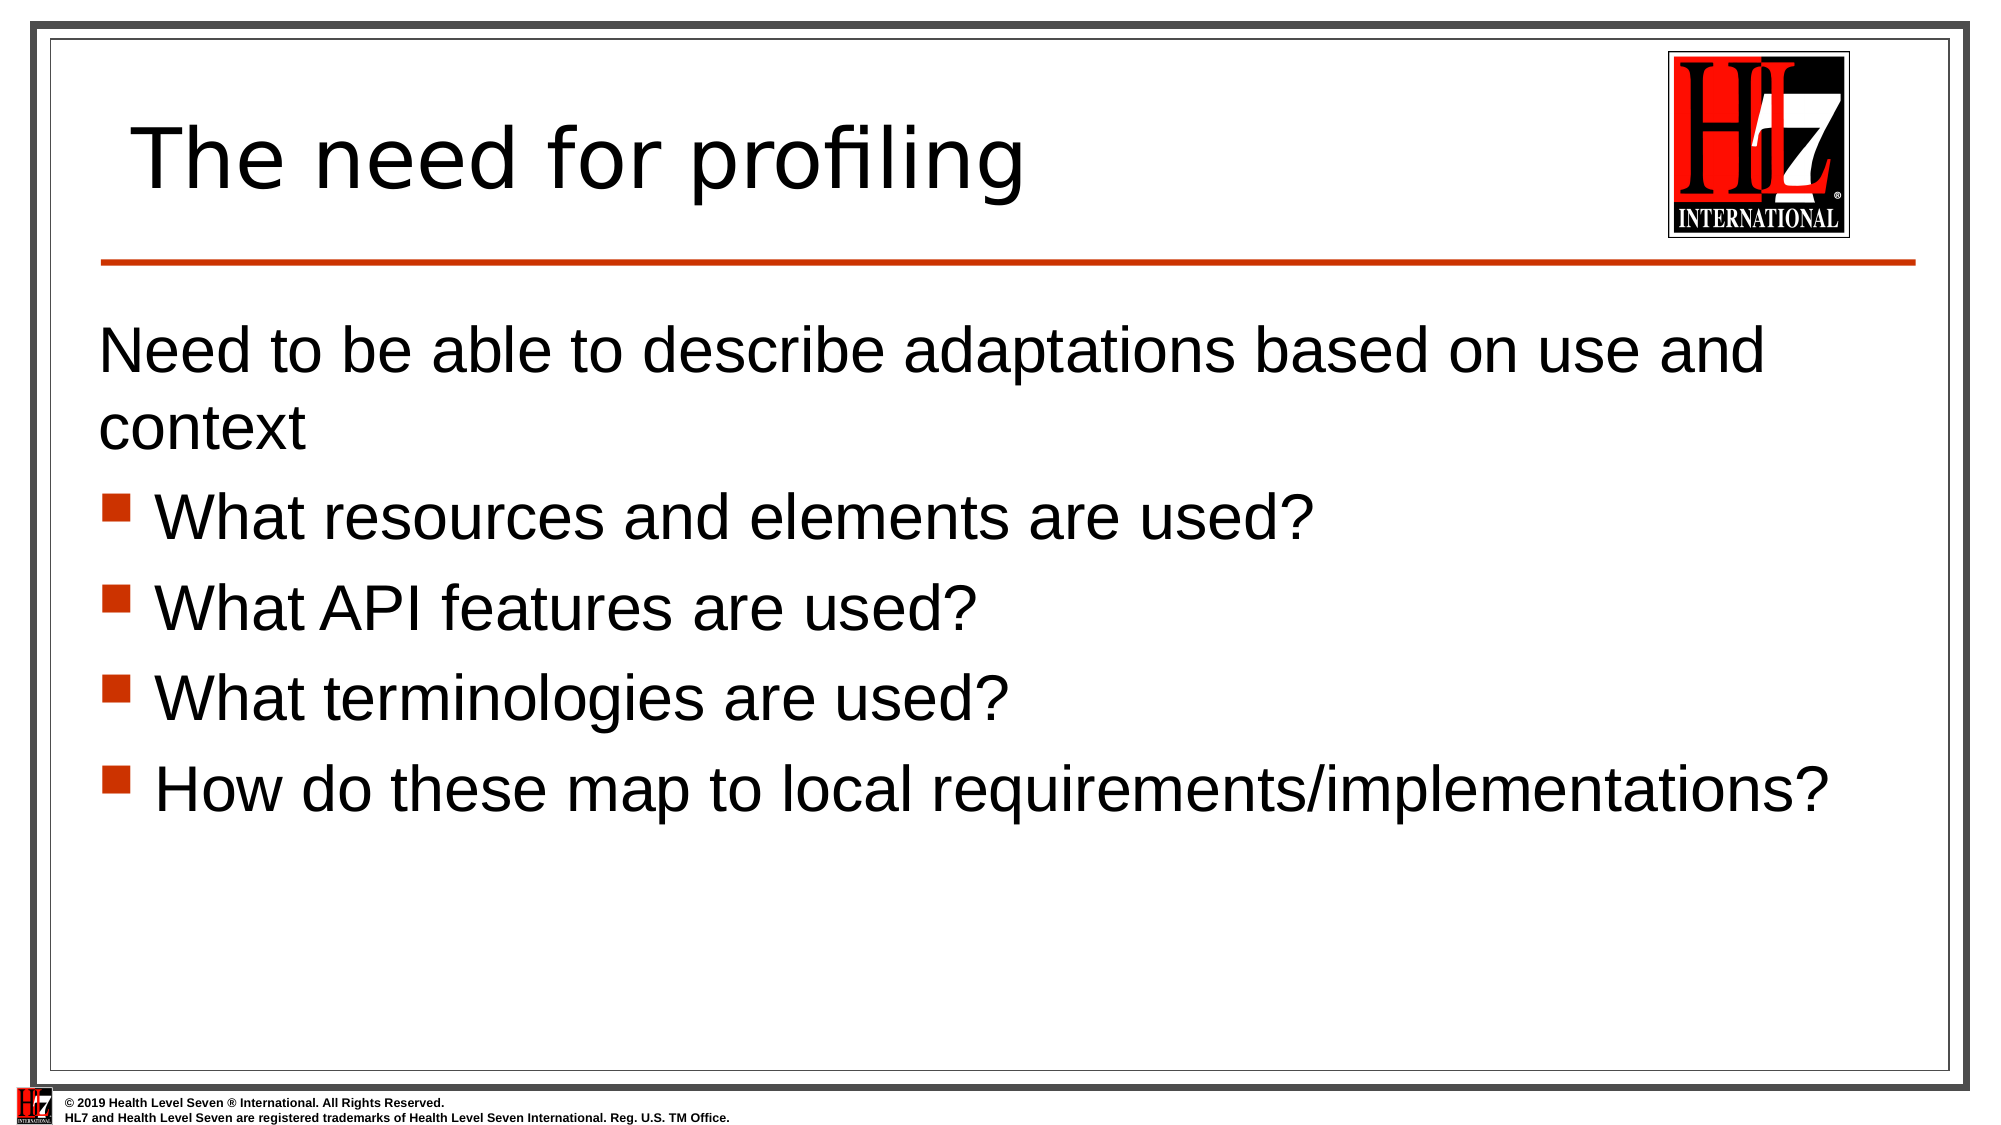

# The need for profiling
Need to be able to describe adaptations based on use and context
What resources and elements are used?
What API features are used?
What terminologies are used?
How do these map to local requirements/implementations?